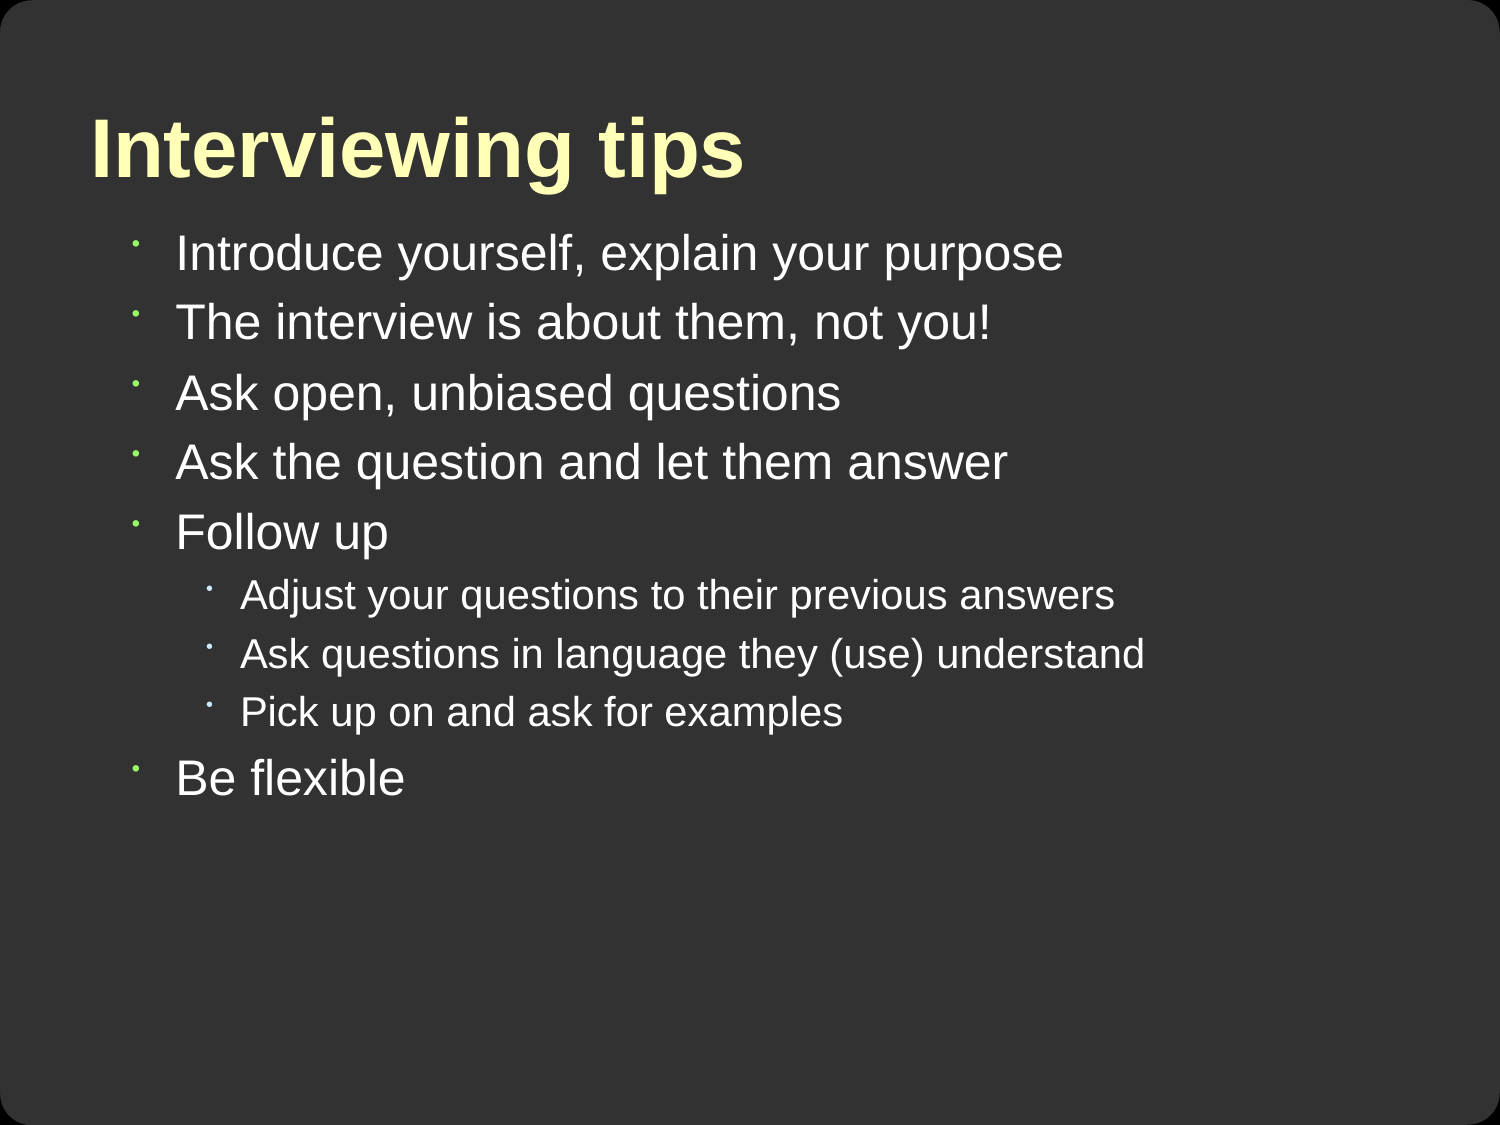

# Interviewing tips
Introduce yourself, explain your purpose
The interview is about them, not you!
Ask open, unbiased questions
Ask the question and let them answer
Follow up
Adjust your questions to their previous answers
Ask questions in language they (use) understand
Pick up on and ask for examples
Be flexible